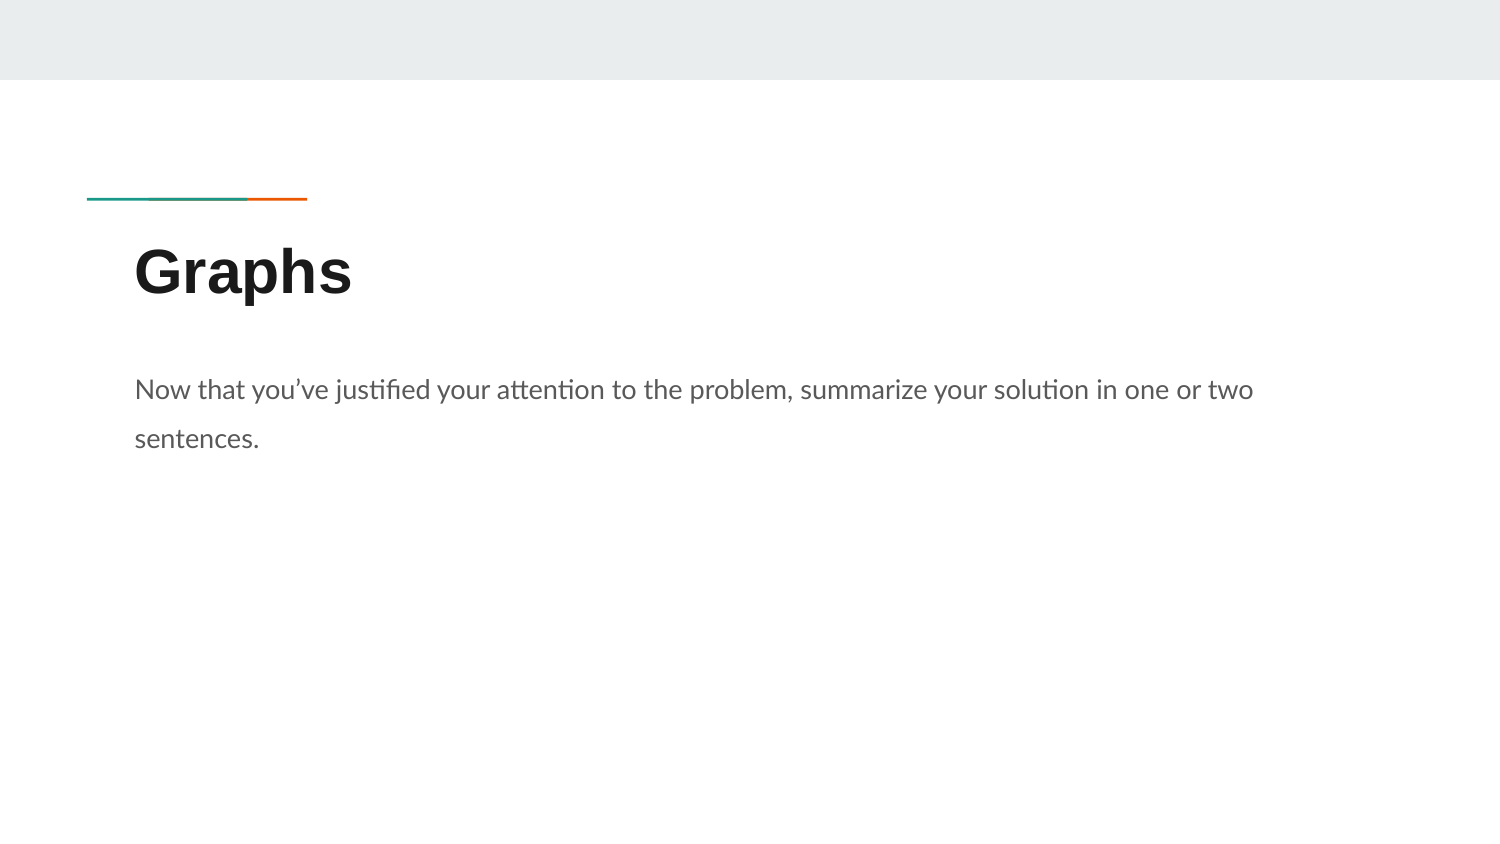

# Graphs
Now that you’ve justified your attention to the problem, summarize your solution in one or two sentences.